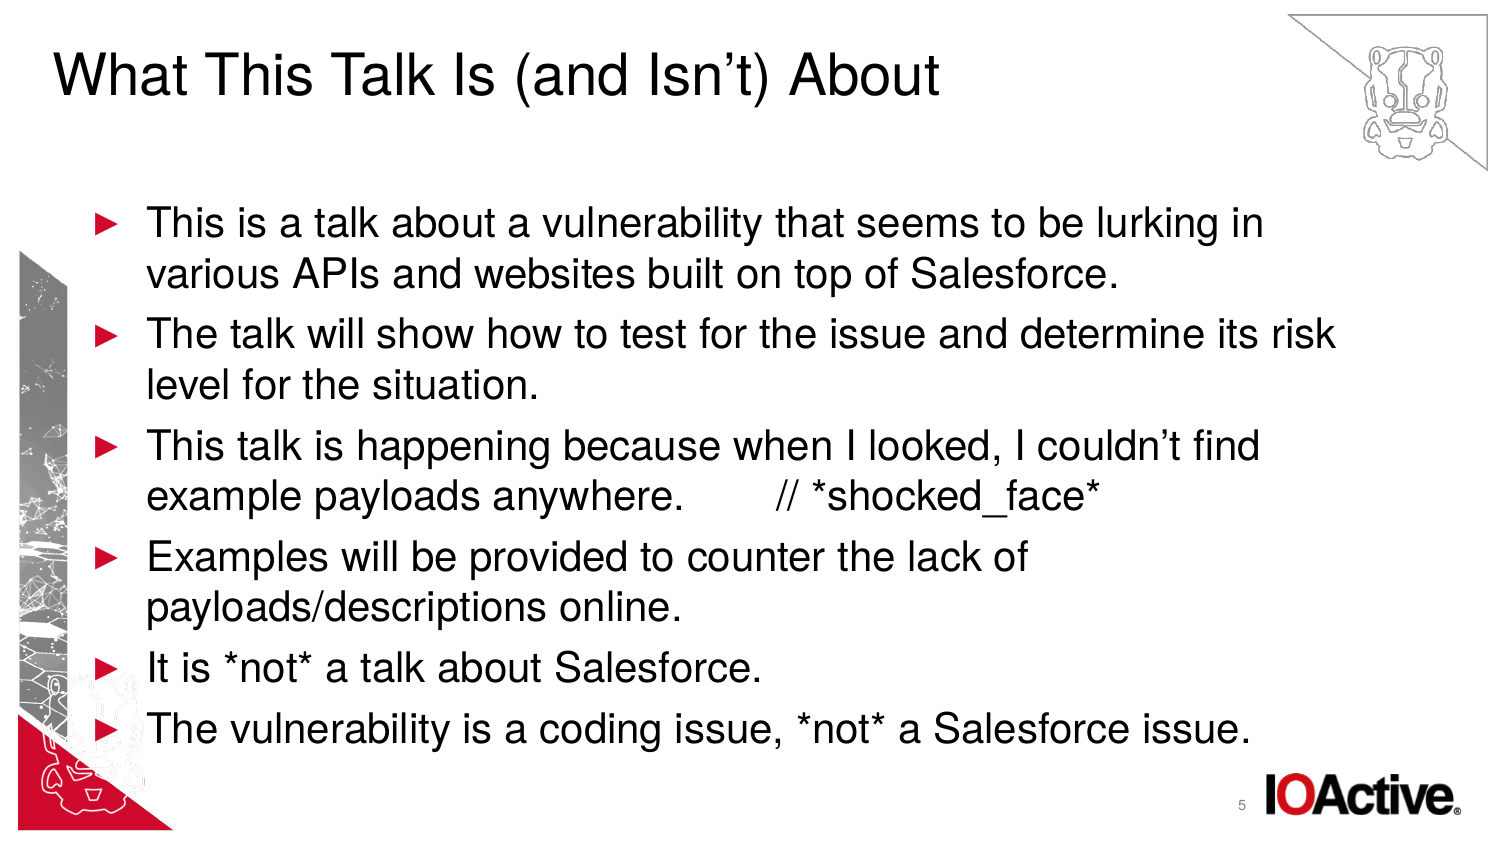

# What This Talk Is (and Isn’t) About
This is a talk about a vulnerability that seems to be lurking in various APIs and websites built on top of Salesforce.
The talk will show how to test for the issue and determine its risk level for the situation.
This talk is happening because when I looked, I couldn’t find example payloads anywhere.	// *shocked_face*
Examples will be provided to counter the lack of payloads/descriptions online.
It is *not* a talk about Salesforce.
The vulnerability is a coding issue, *not* a Salesforce issue.